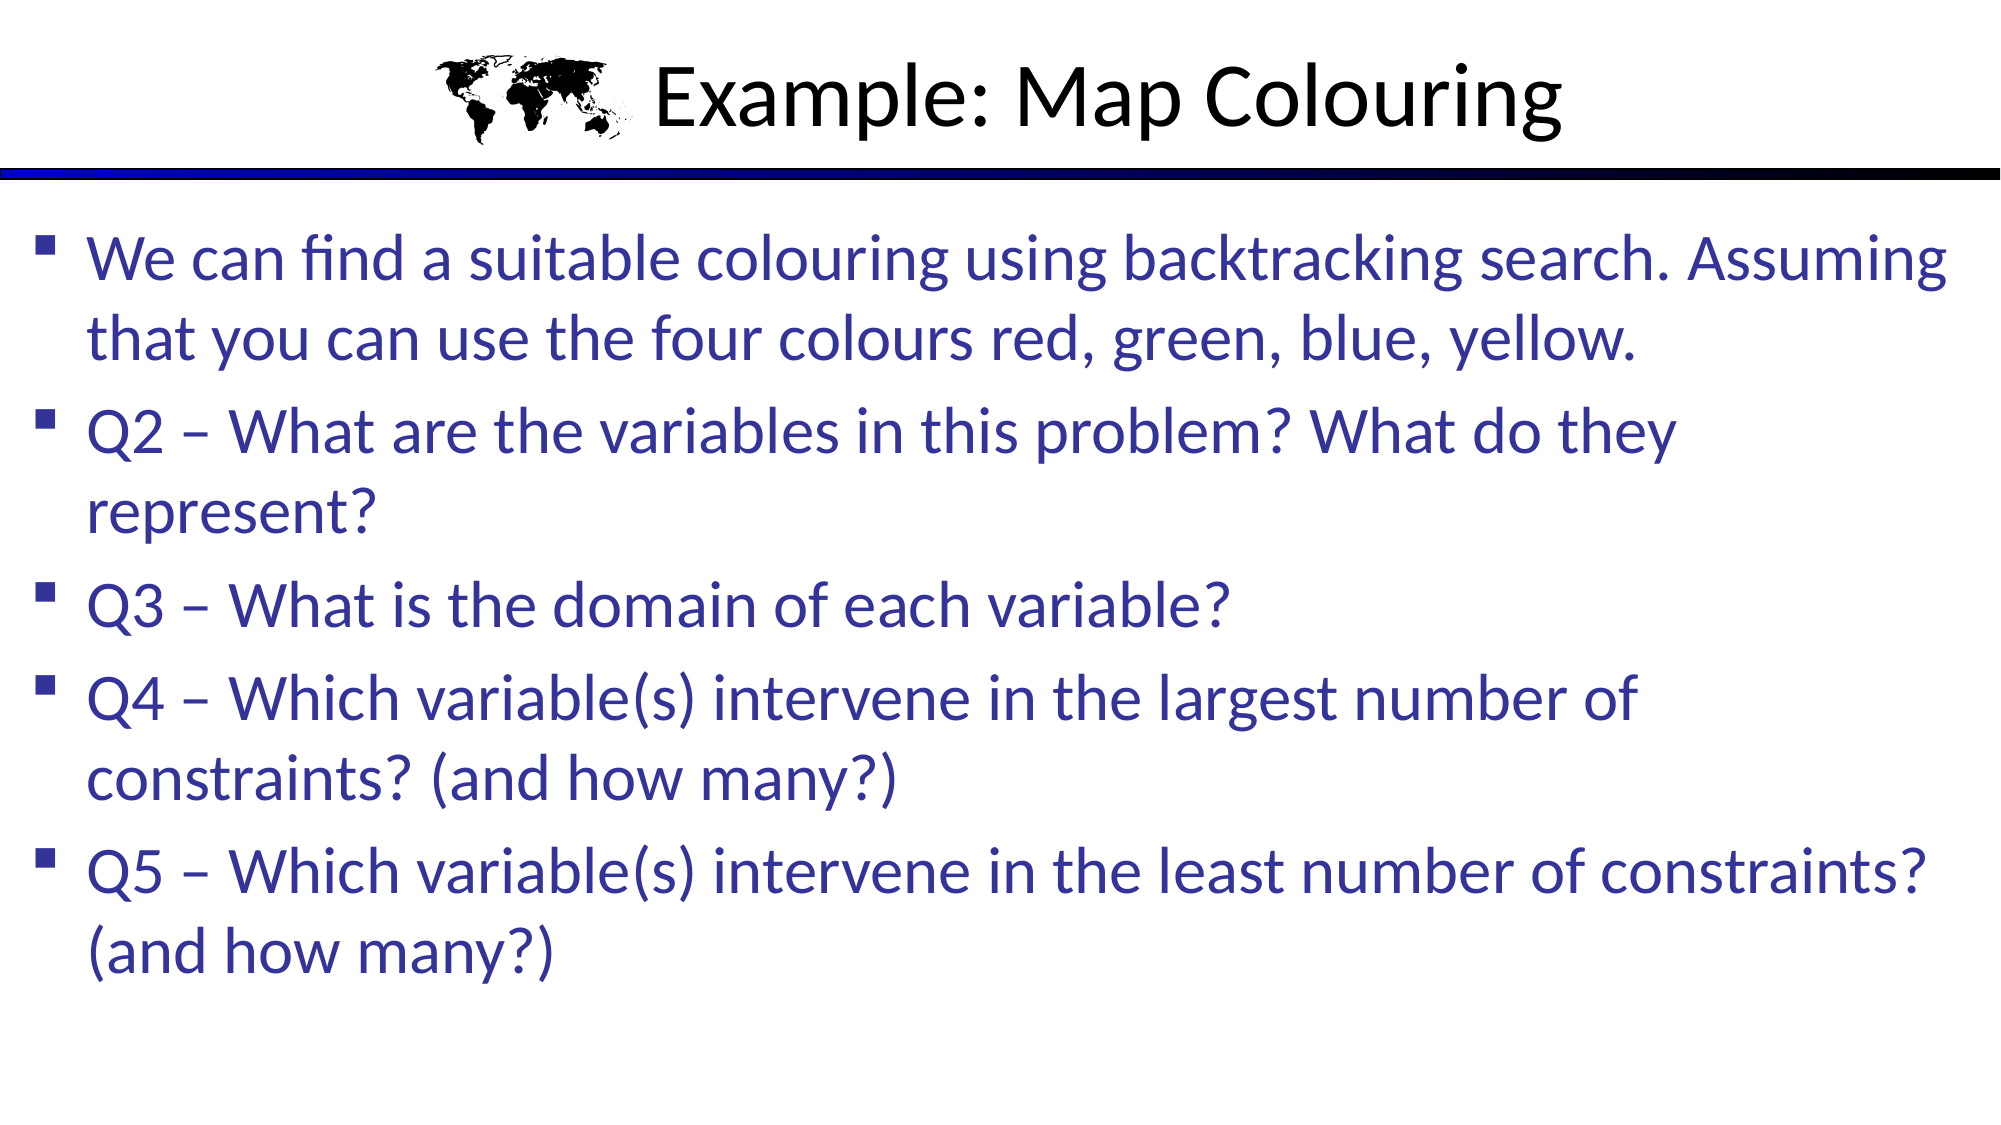

# 🗺️ Example: Map Colouring
We can find a suitable colouring using backtracking search. Assuming that you can use the four colours red, green, blue, yellow.
Q2 – What are the variables in this problem? What do they represent?
Q3 – What is the domain of each variable?
Q4 – Which variable(s) intervene in the largest number of constraints? (and how many?)
Q5 – Which variable(s) intervene in the least number of constraints? (and how many?)